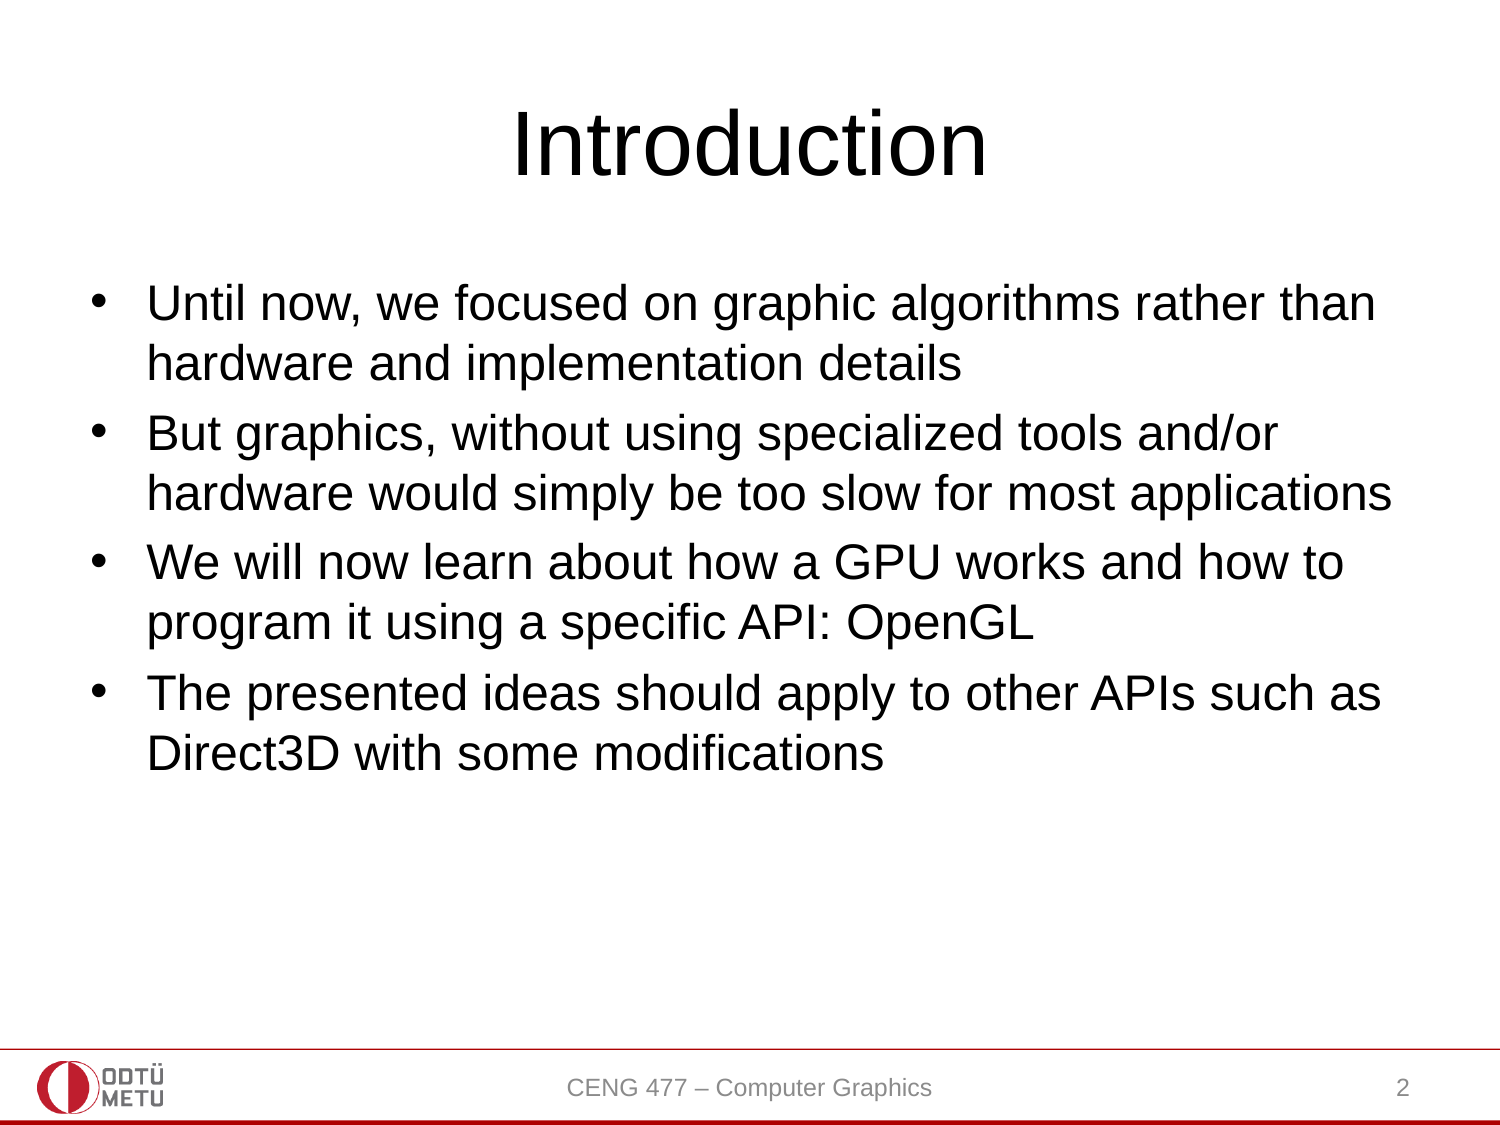

# Introduction
Until now, we focused on graphic algorithms rather than hardware and implementation details
But graphics, without using specialized tools and/or hardware would simply be too slow for most applications
We will now learn about how a GPU works and how to program it using a specific API: OpenGL
The presented ideas should apply to other APIs such as Direct3D with some modifications
CENG 477 – Computer Graphics
2